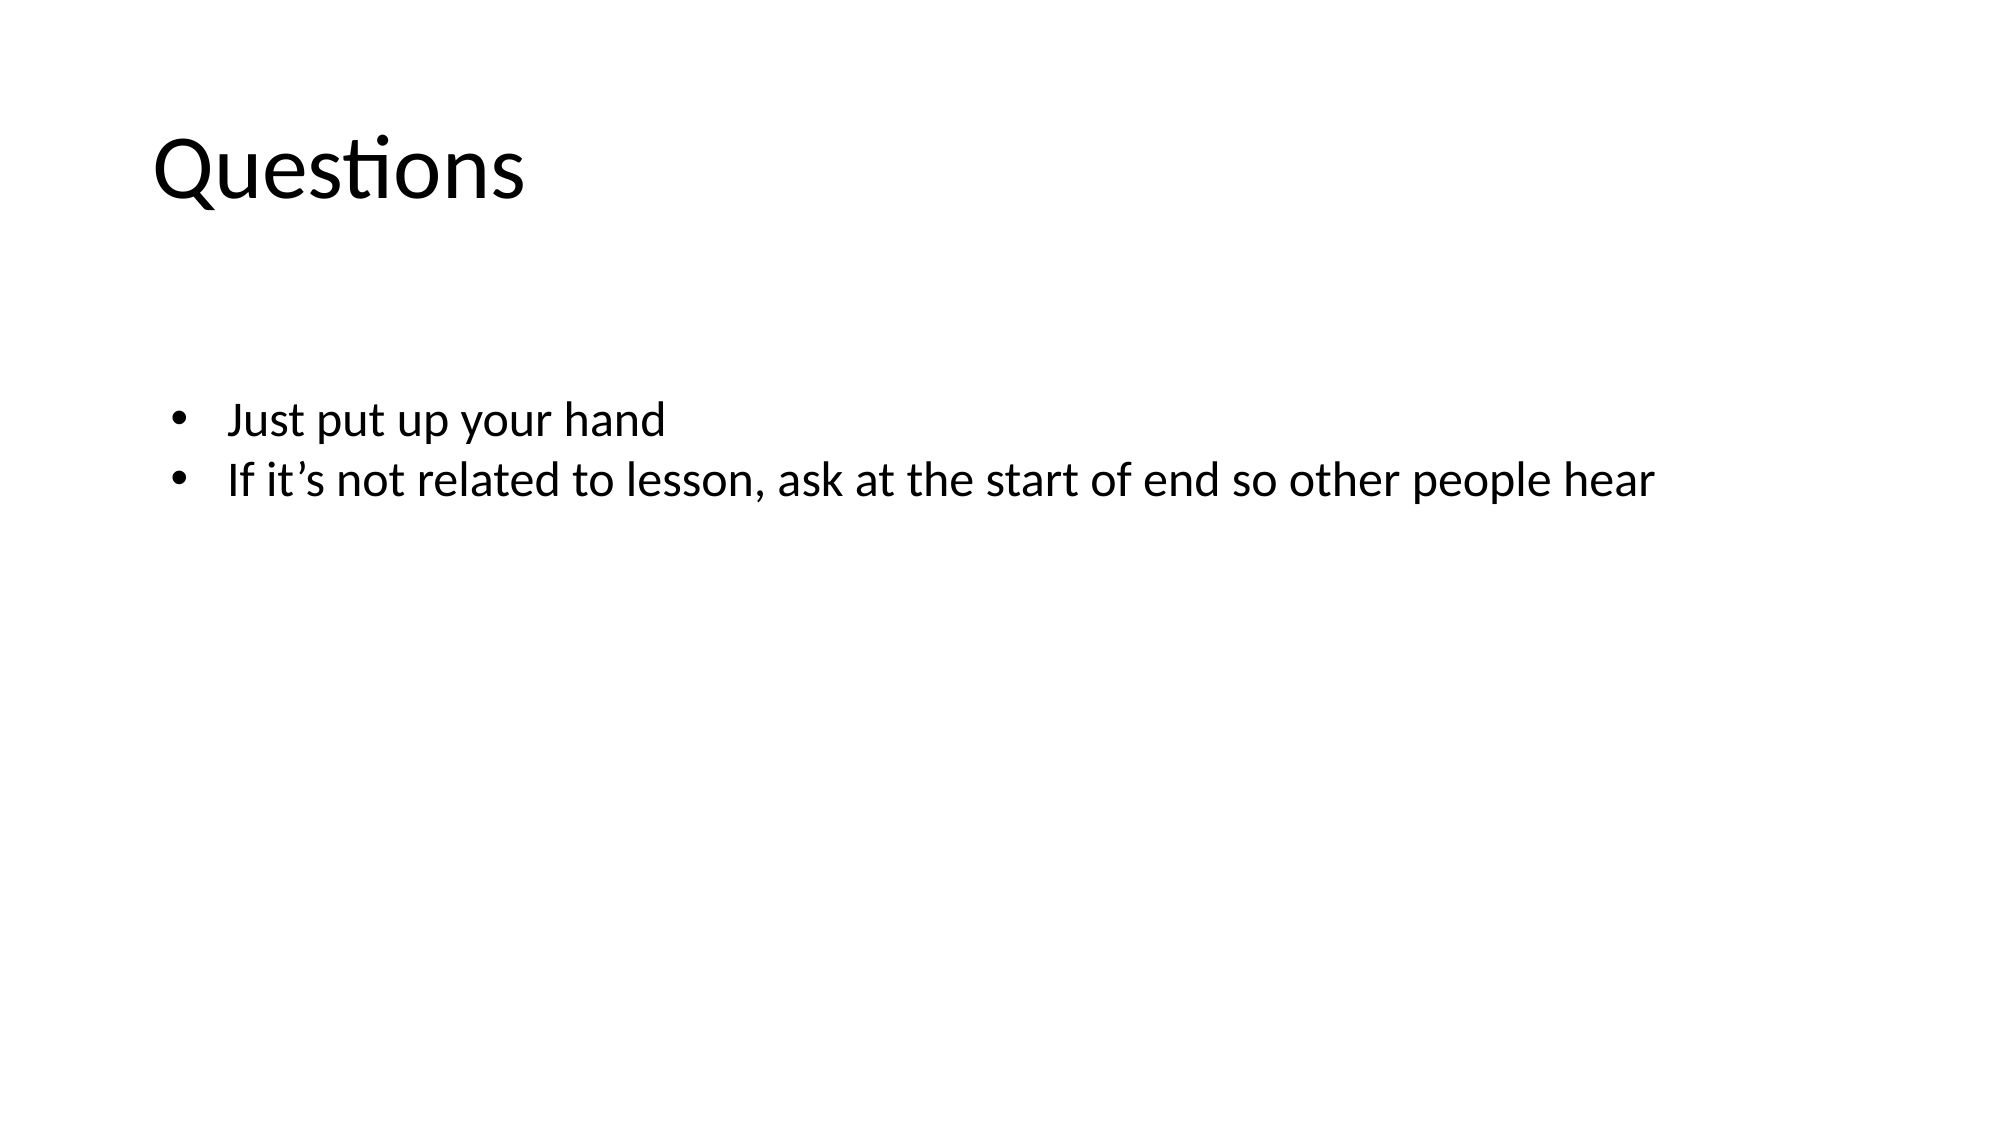

# Questions
Just put up your hand
If it’s not related to lesson, ask at the start of end so other people hear